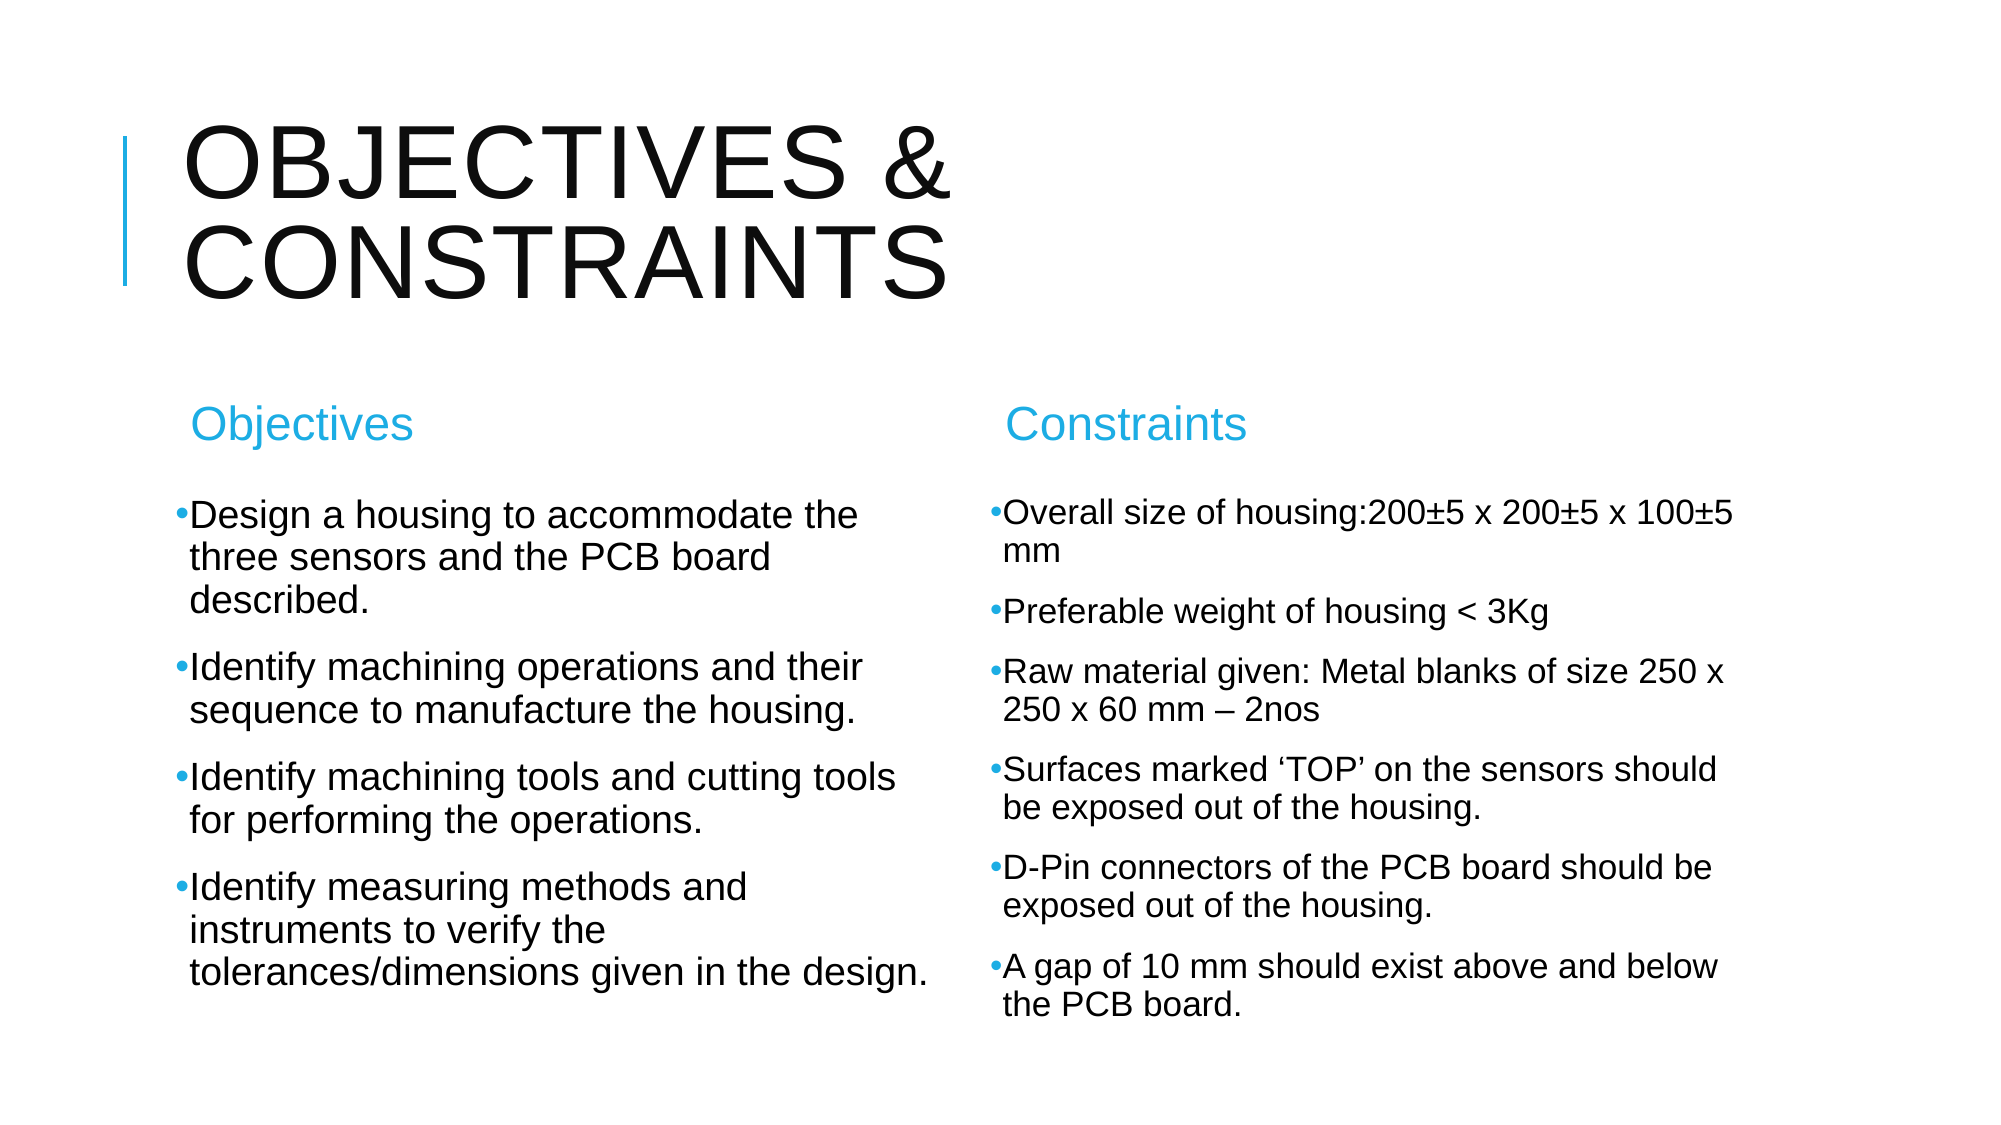

# Objectives & Constraints
Objectives
Constraints
Design a housing to accommodate the three sensors and the PCB board described.
Identify machining operations and their sequence to manufacture the housing.
Identify machining tools and cutting tools for performing the operations.
Identify measuring methods and instruments to verify the tolerances/dimensions given in the design.
Overall size of housing:200±5 x 200±5 x 100±5 mm
Preferable weight of housing < 3Kg
Raw material given: Metal blanks of size 250 x 250 x 60 mm – 2nos
Surfaces marked ‘TOP’ on the sensors should be exposed out of the housing.
D-Pin connectors of the PCB board should be exposed out of the housing.
A gap of 10 mm should exist above and below the PCB board.